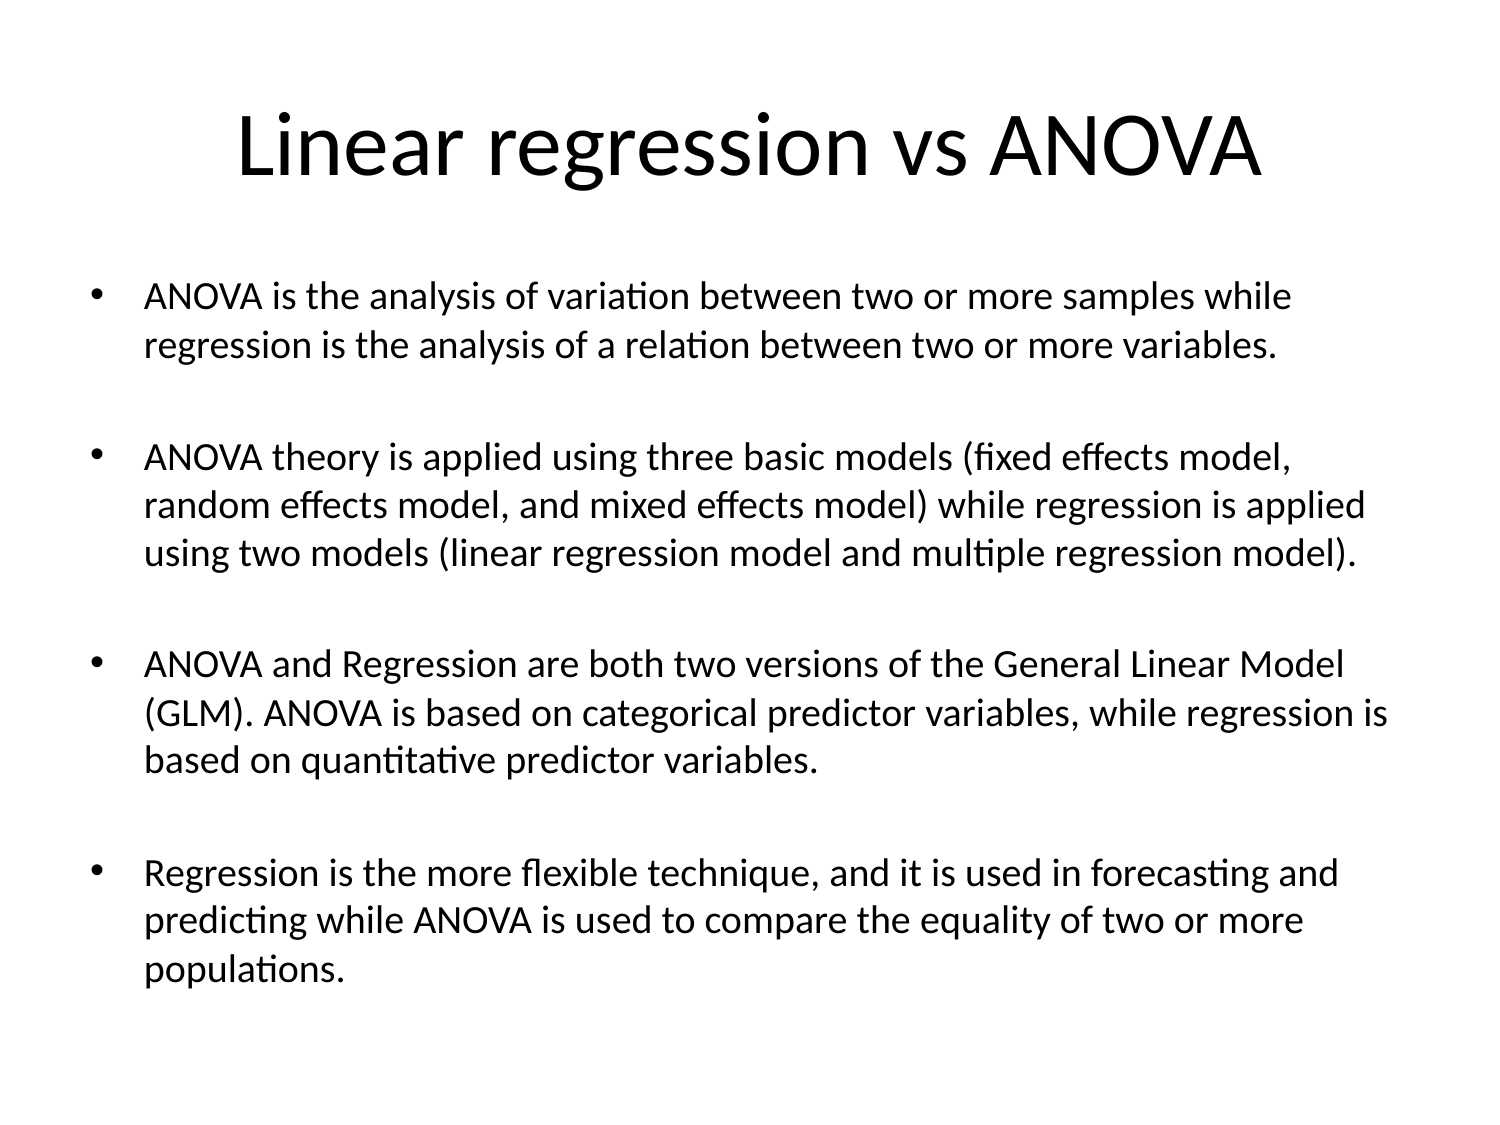

# Linear regression vs ANOVA
ANOVA is the analysis of variation between two or more samples while regression is the analysis of a relation between two or more variables.

ANOVA theory is applied using three basic models (fixed effects model, random effects model, and mixed effects model) while regression is applied using two models (linear regression model and multiple regression model).

ANOVA and Regression are both two versions of the General Linear Model (GLM). ANOVA is based on categorical predictor variables, while regression is based on quantitative predictor variables.

Regression is the more flexible technique, and it is used in forecasting and predicting while ANOVA is used to compare the equality of two or more populations.